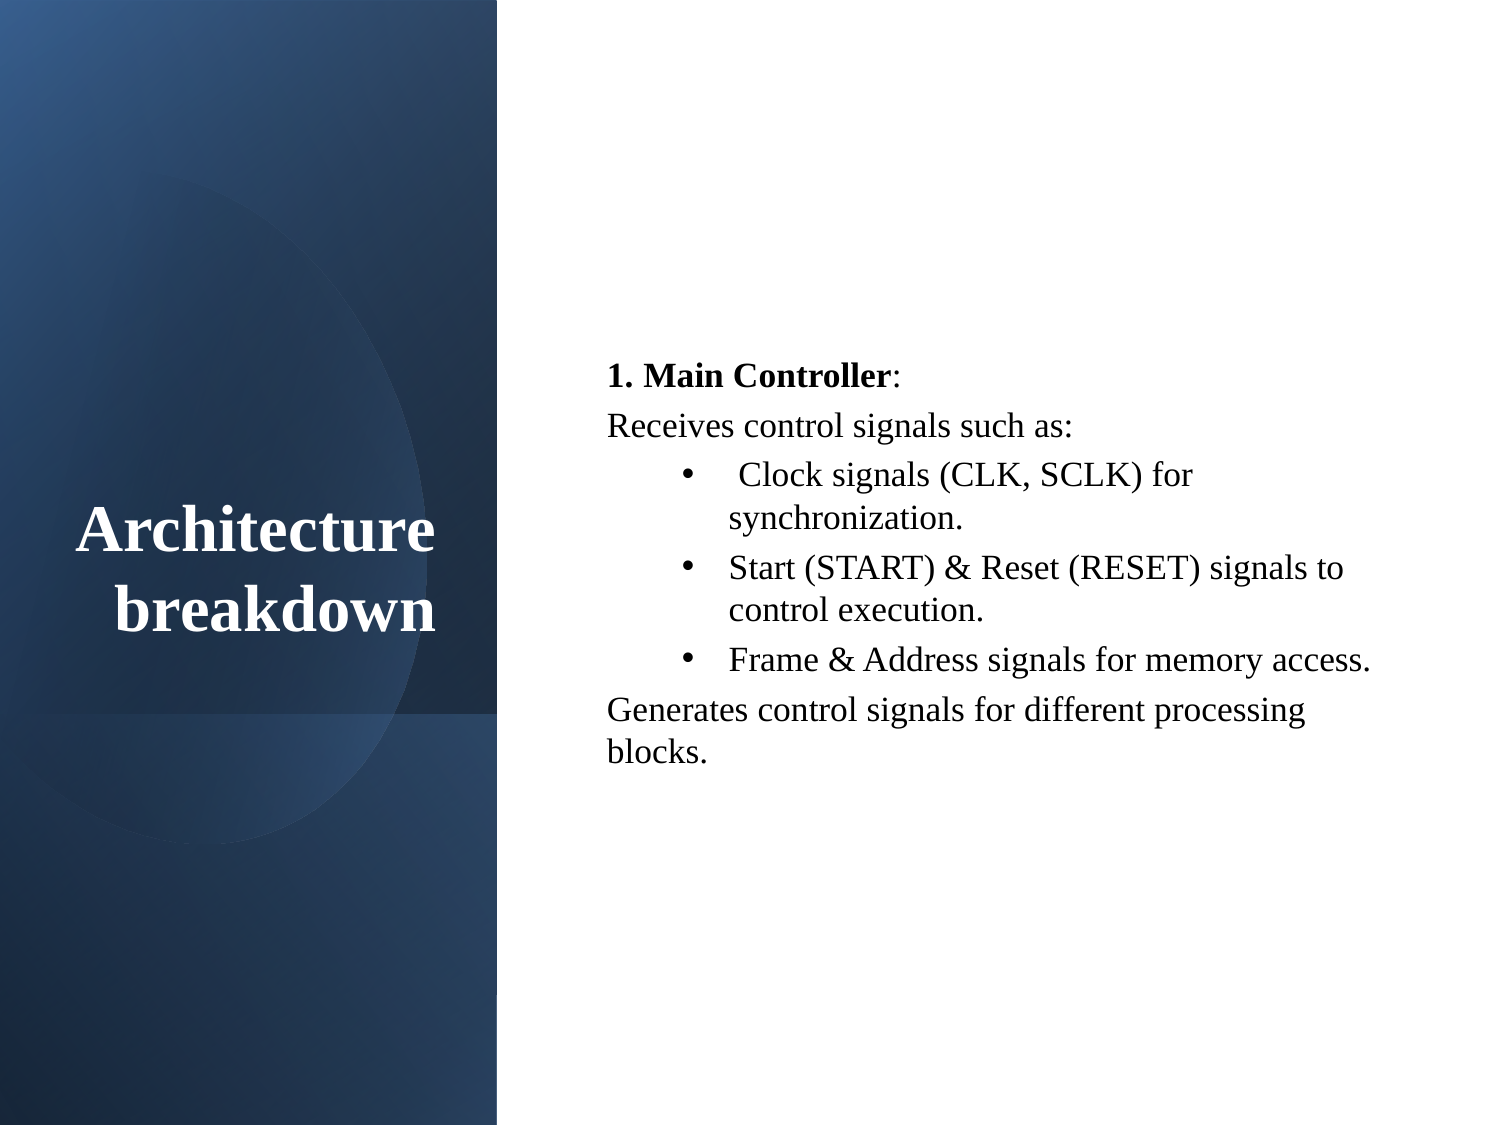

# Architecture breakdown
1. Main Controller:
Receives control signals such as:
 Clock signals (CLK, SCLK) for synchronization.
Start (START) & Reset (RESET) signals to control execution.
Frame & Address signals for memory access.
Generates control signals for different processing blocks.